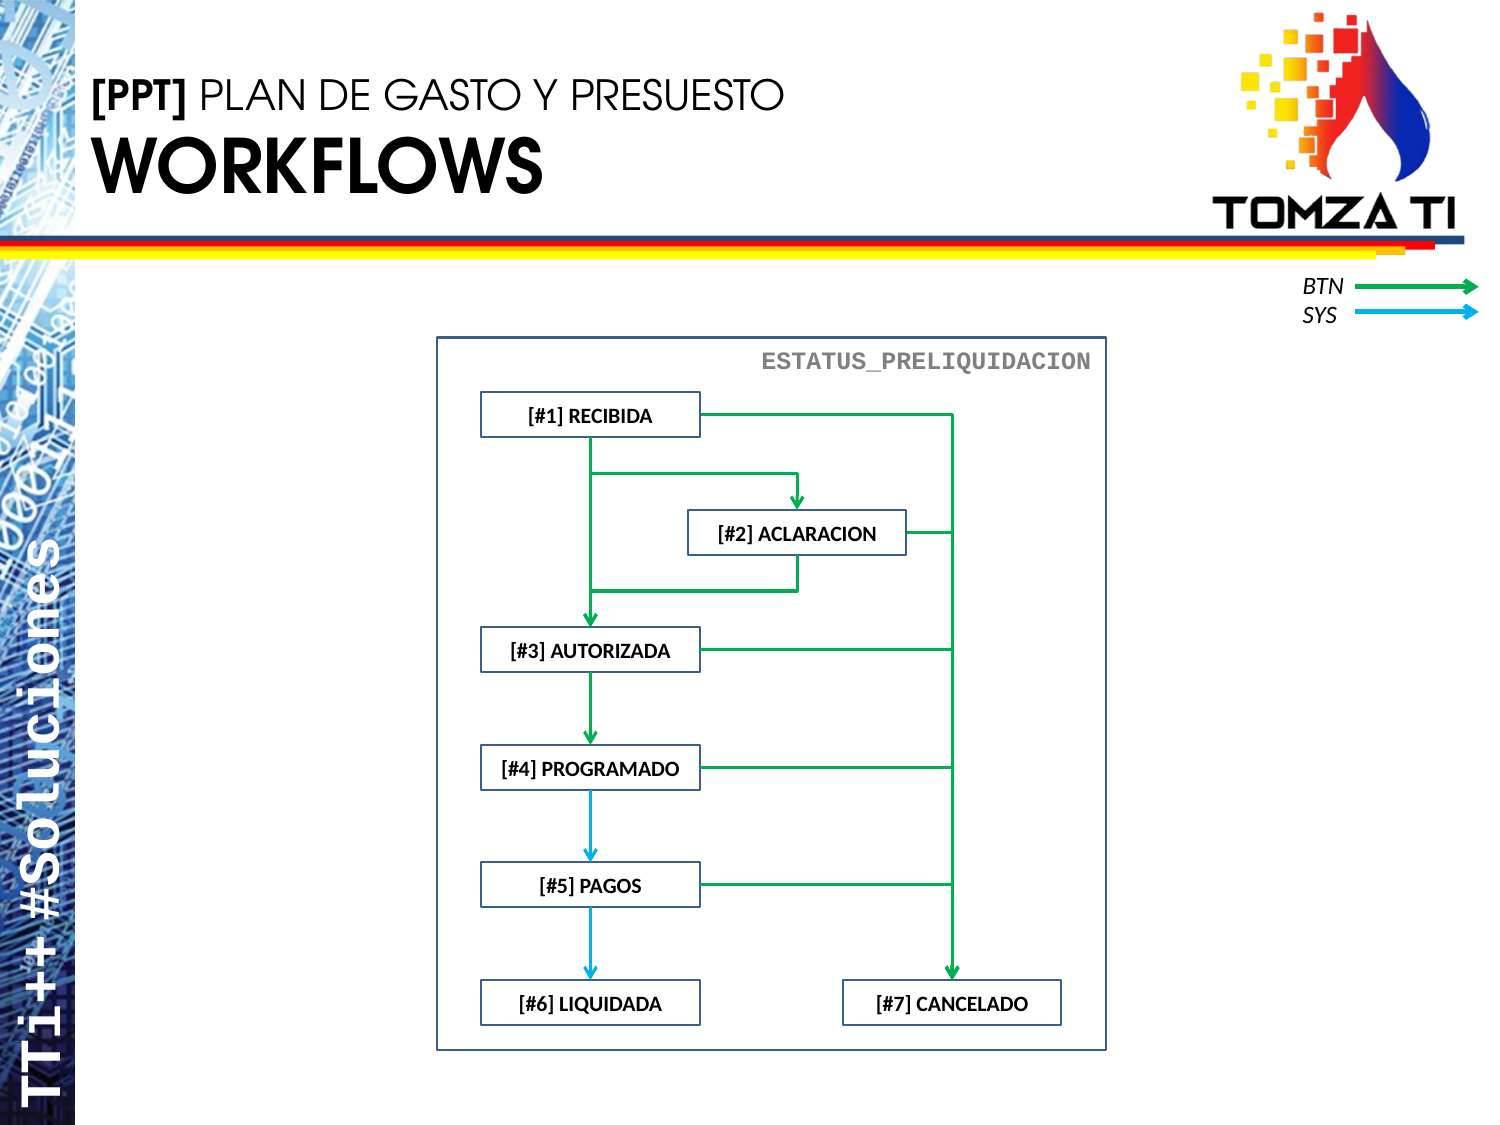

# [PPT] PLAN DE GASTO Y PRESUESTO WORKFLOWS
BTN
SYS
ESTATUS_PRELIQUIDACION
[#1] RECIBIDA
[#2] ACLARACION
[#3] AUTORIZADA
[#4] PROGRAMADO
[#5] PAGOS
[#6] LIQUIDADA
[#7] CANCELADO